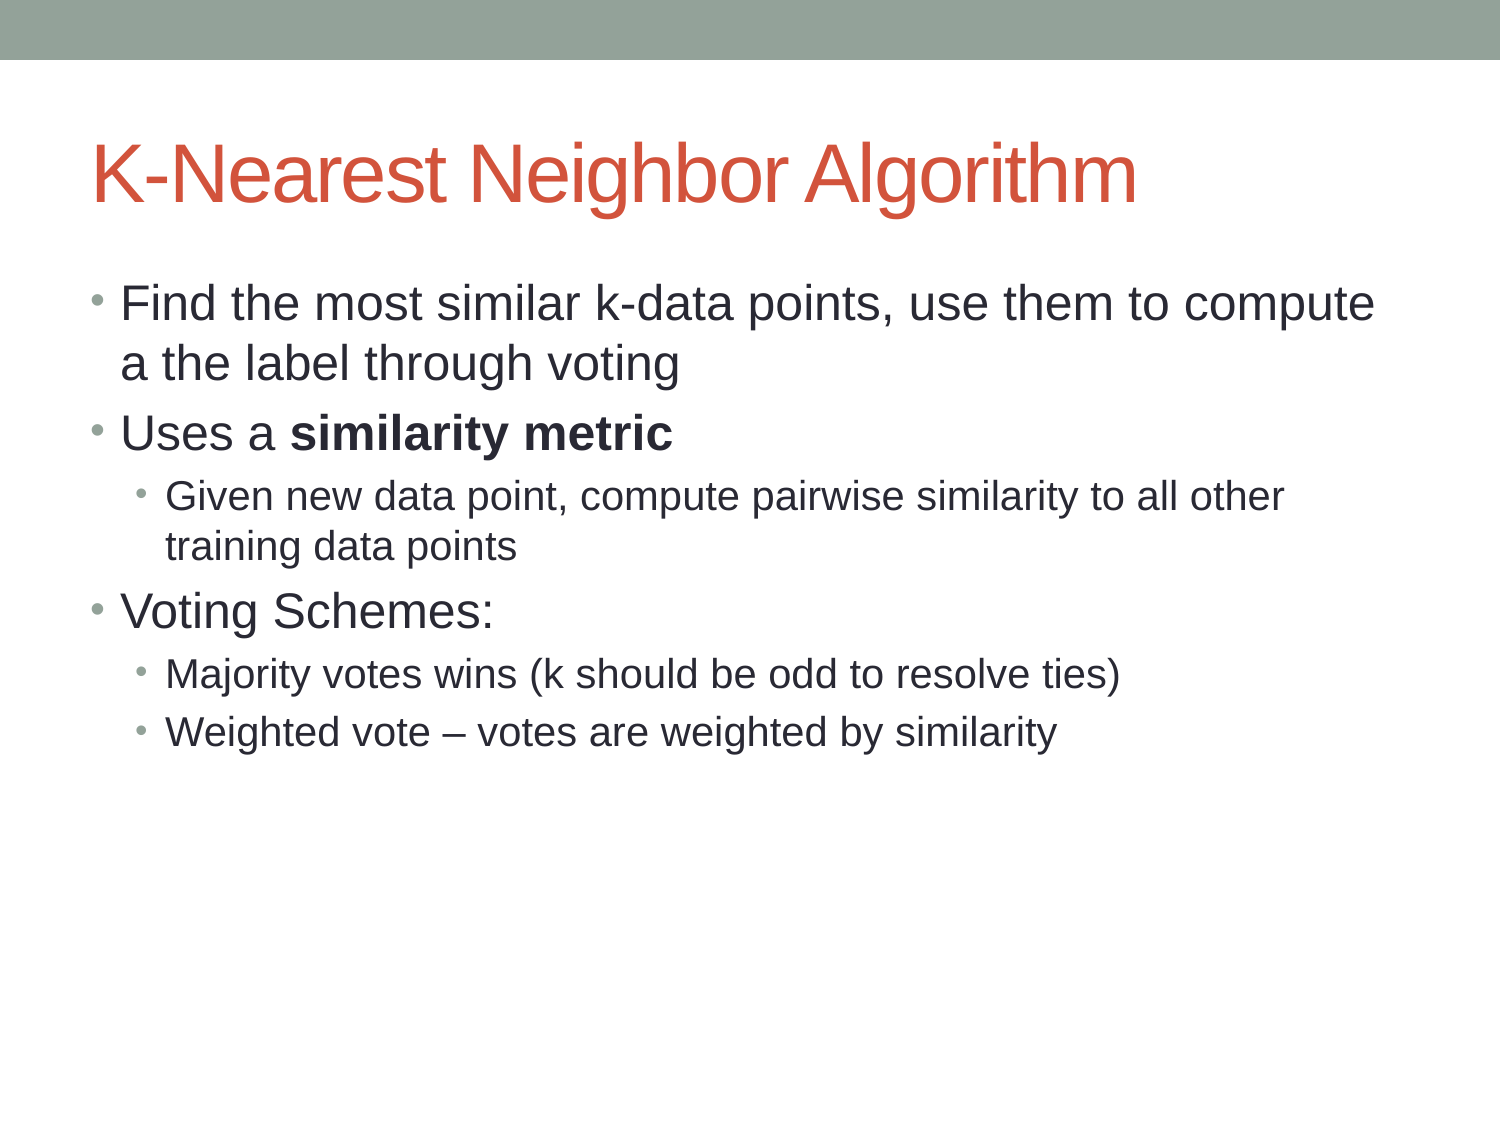

# K-Nearest Neighbor Algorithm
Find the most similar k-data points, use them to compute a the label through voting
Uses a similarity metric
Given new data point, compute pairwise similarity to all other training data points
Voting Schemes:
Majority votes wins (k should be odd to resolve ties)
Weighted vote – votes are weighted by similarity